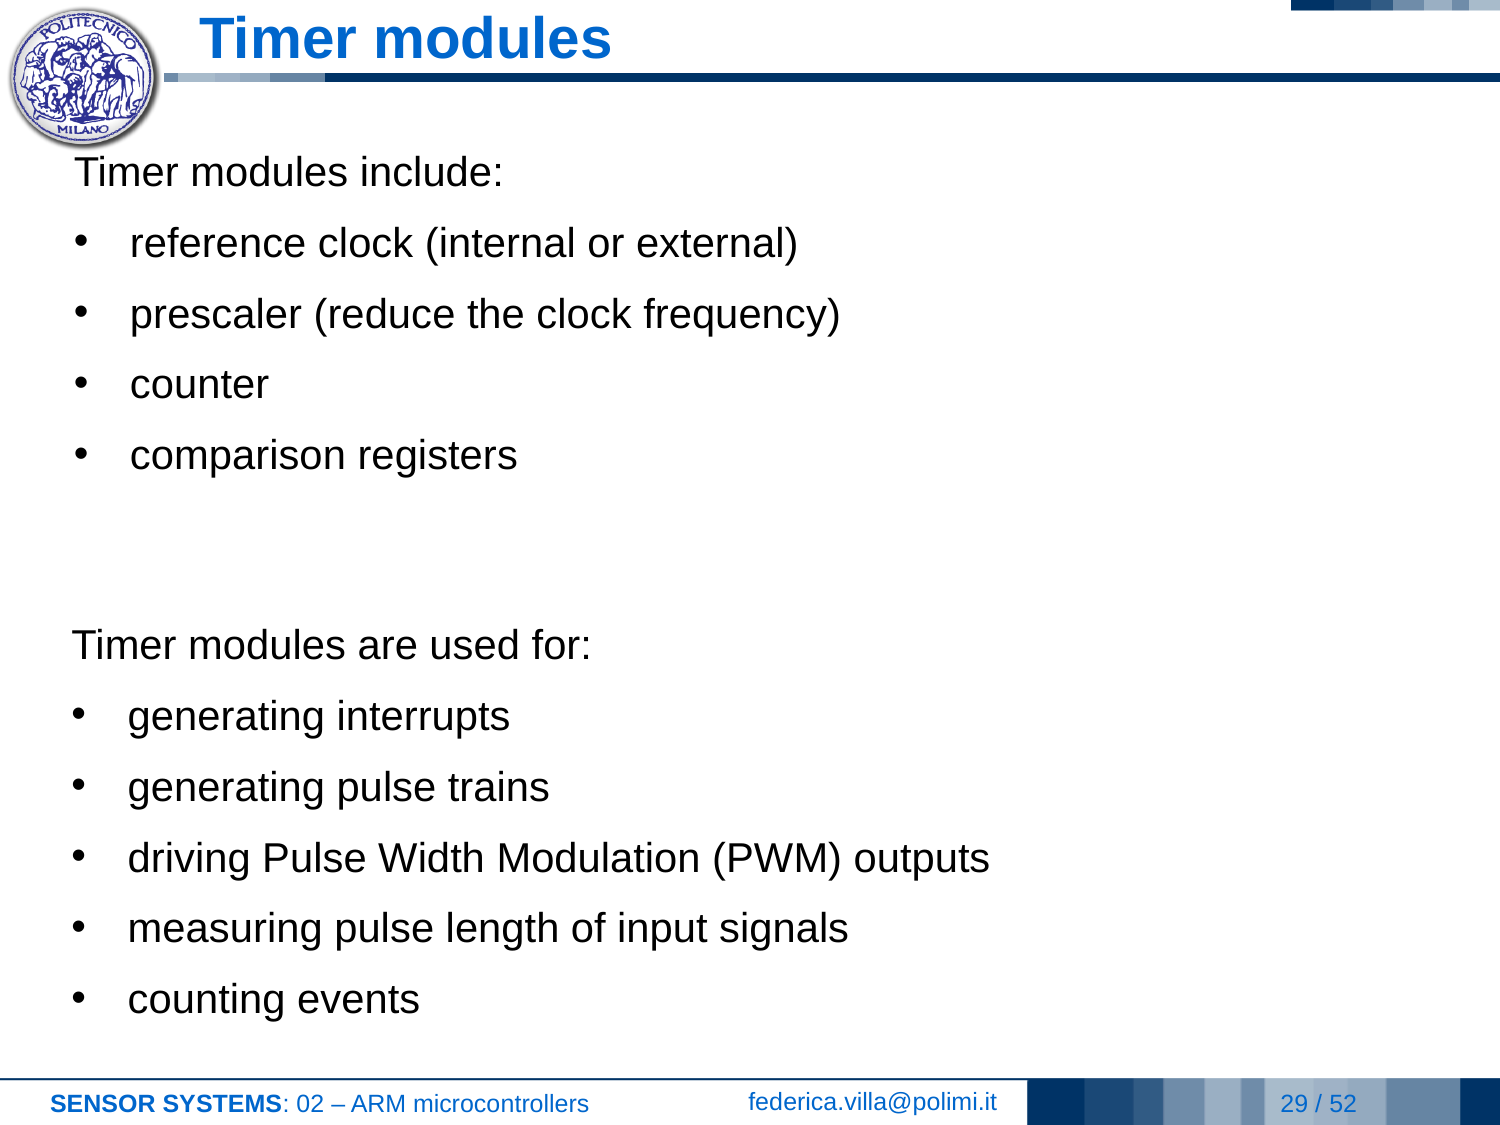

# Timer modules
Timer modules include:
reference clock (internal or external)
prescaler (reduce the clock frequency)
counter
comparison registers
Timer modules are used for:
generating interrupts
generating pulse trains
driving Pulse Width Modulation (PWM) outputs
measuring pulse length of input signals
counting events